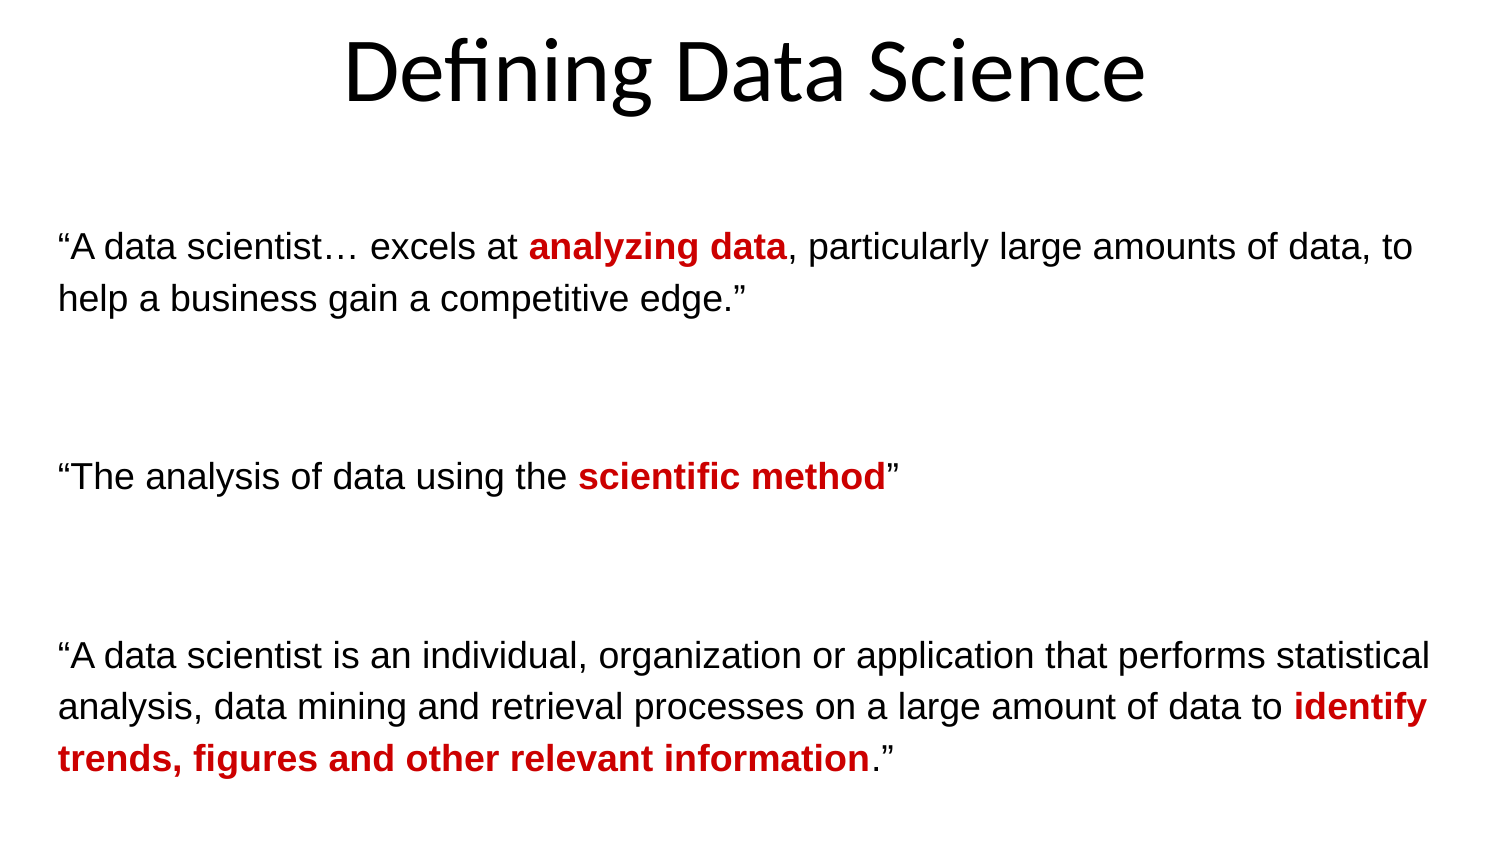

# Defining Data Science
“A data scientist… excels at analyzing data, particularly large amounts of data, to help a business gain a competitive edge.”

“The analysis of data using the scientific method”

“A data scientist is an individual, organization or application that performs statistical analysis, data mining and retrieval processes on a large amount of data to identify trends, figures and other relevant information.”